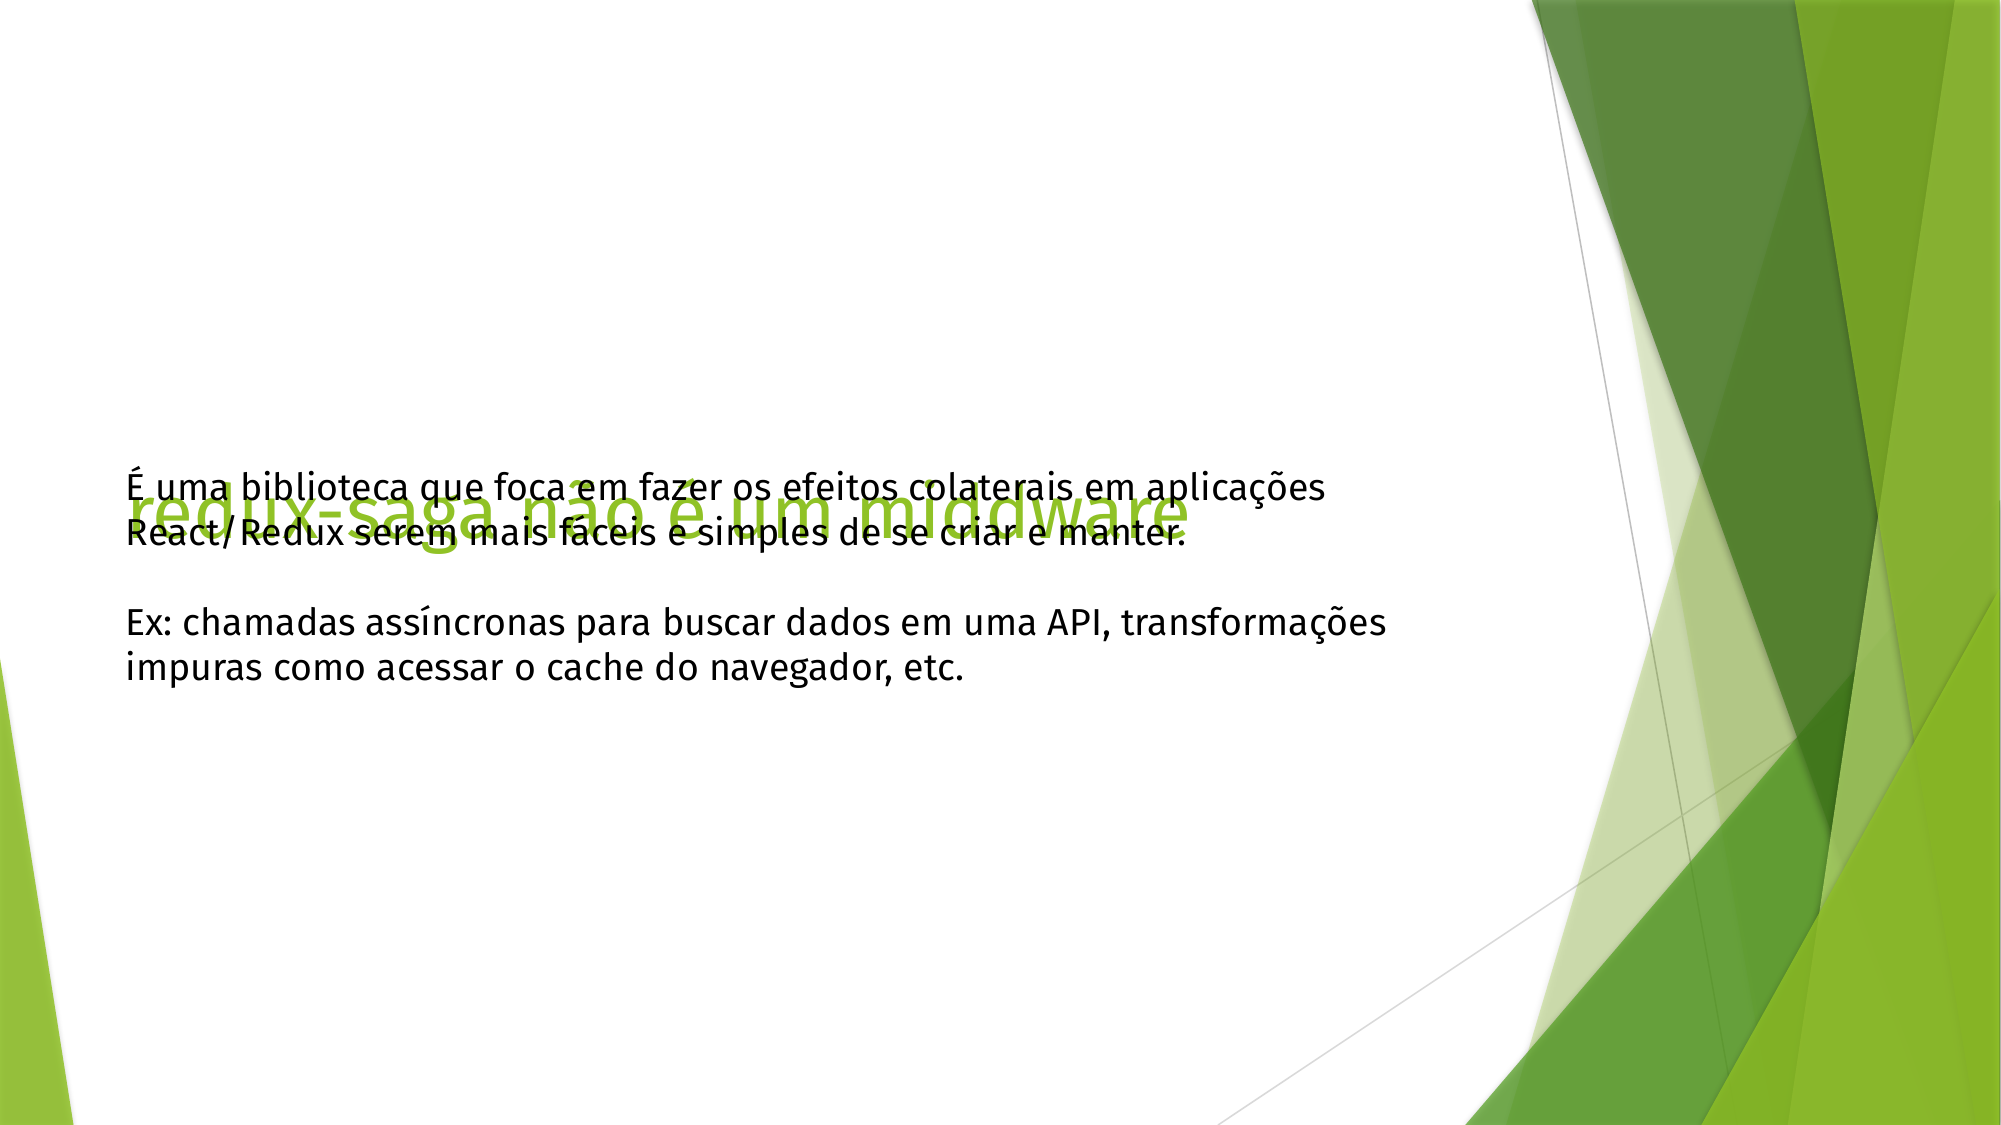

# redux-saga não é um middware
É uma biblioteca que foca em fazer os efeitos colaterais em aplicações React/Redux serem mais fáceis e simples de se criar e manter.

Ex: chamadas assíncronas para buscar dados em uma API, transformações impuras como acessar o cache do navegador, etc.